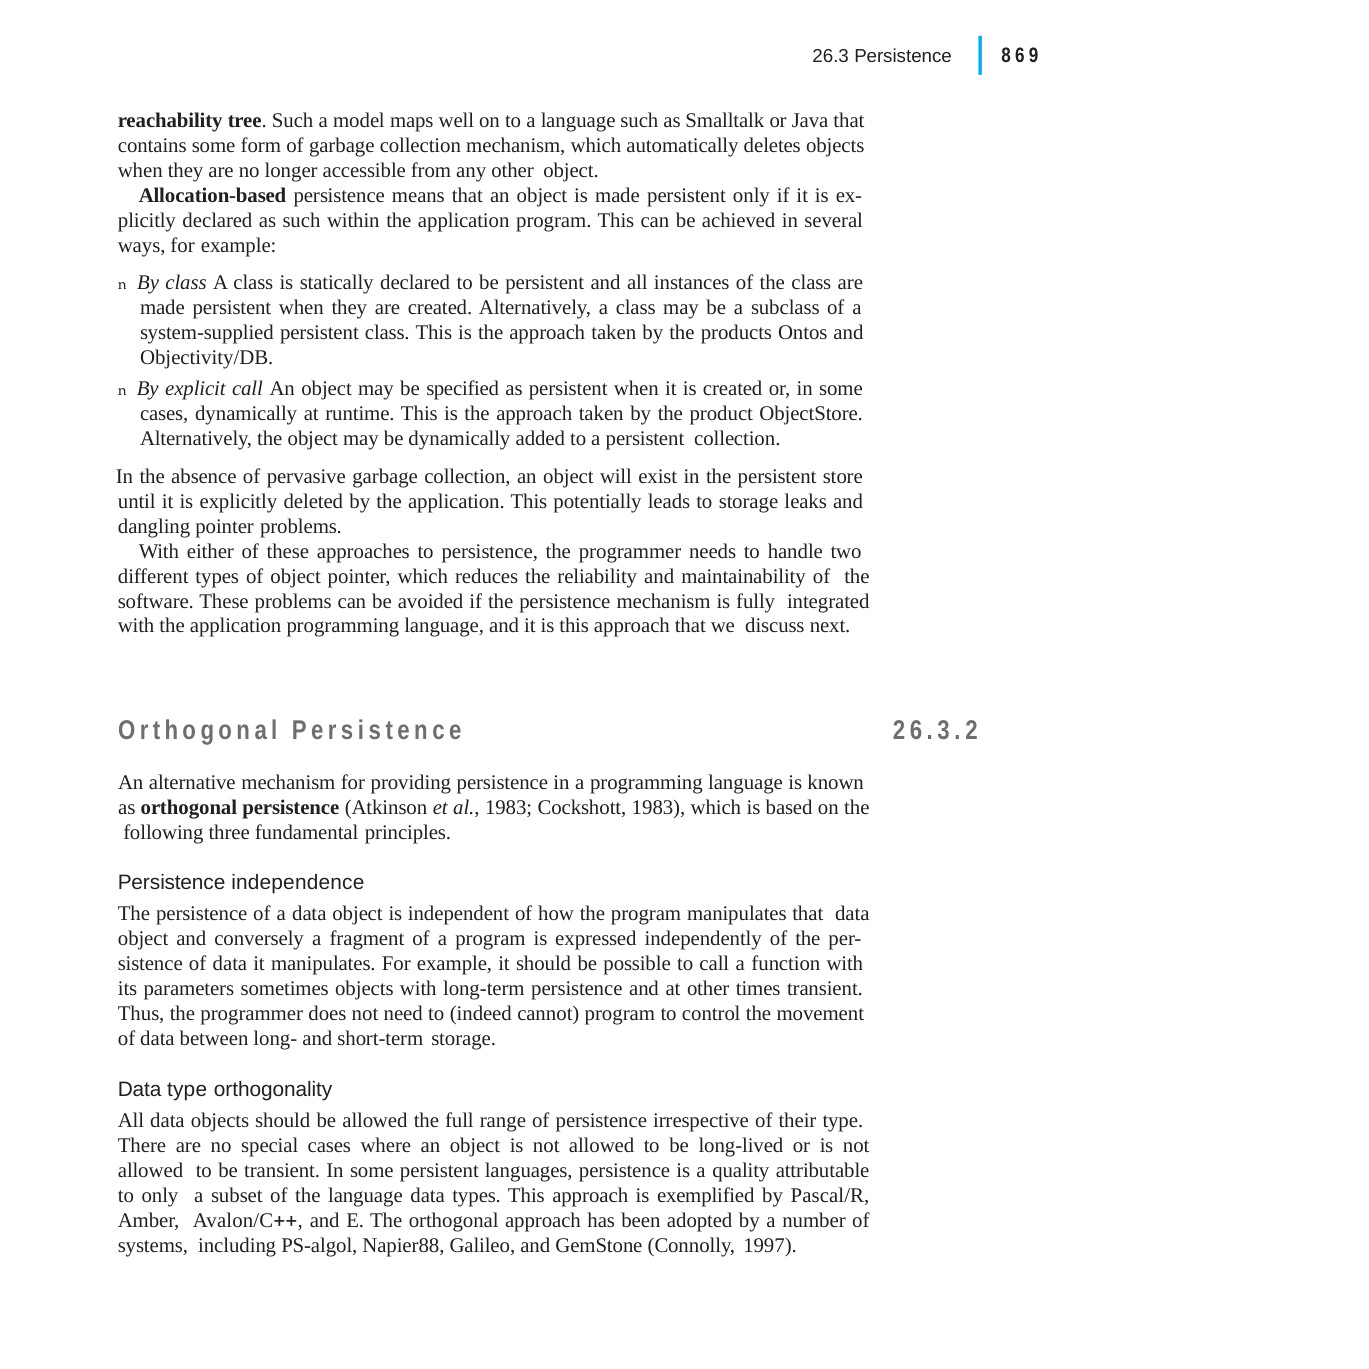

|
869
26.3 Persistence
reachability tree. Such a model maps well on to a language such as Smalltalk or Java that  contains some form of garbage collection mechanism, which automatically deletes objects  when they are no longer accessible from any other object.
Allocation-based persistence means that an object is made persistent only if it is ex-  plicitly declared as such within the application program. This can be achieved in several  ways, for example:
n By class A class is statically declared to be persistent and all instances of the class are  made persistent when they are created. Alternatively, a class may be a subclass of a  system-supplied persistent class. This is the approach taken by the products Ontos and  Objectivity/DB.
n By explicit call An object may be specified as persistent when it is created or, in some  cases, dynamically at runtime. This is the approach taken by the product ObjectStore.  Alternatively, the object may be dynamically added to a persistent collection.
In the absence of pervasive garbage collection, an object will exist in the persistent store  until it is explicitly deleted by the application. This potentially leads to storage leaks and  dangling pointer problems.
With either of these approaches to persistence, the programmer needs to handle two  different types of object pointer, which reduces the reliability and maintainability of  the software. These problems can be avoided if the persistence mechanism is fully  integrated with the application programming language, and it is this approach that we  discuss next.
Orthogonal Persistence
An alternative mechanism for providing persistence in a programming language is known  as orthogonal persistence (Atkinson et al., 1983; Cockshott, 1983), which is based on the  following three fundamental principles.
26.3.2
Persistence independence
The persistence of a data object is independent of how the program manipulates that  data object and conversely a fragment of a program is expressed independently of the per-  sistence of data it manipulates. For example, it should be possible to call a function with  its parameters sometimes objects with long-term persistence and at other times transient.  Thus, the programmer does not need to (indeed cannot) program to control the movement  of data between long- and short-term storage.

Data type orthogonality
All data objects should be allowed the full range of persistence irrespective of their type.  There are no special cases where an object is not allowed to be long-lived or is not allowed  to be transient. In some persistent languages, persistence is a quality attributable to only  a subset of the language data types. This approach is exemplified by Pascal/R, Amber,  Avalon/C++, and E. The orthogonal approach has been adopted by a number of systems,  including PS-algol, Napier88, Galileo, and GemStone (Connolly, 1997).